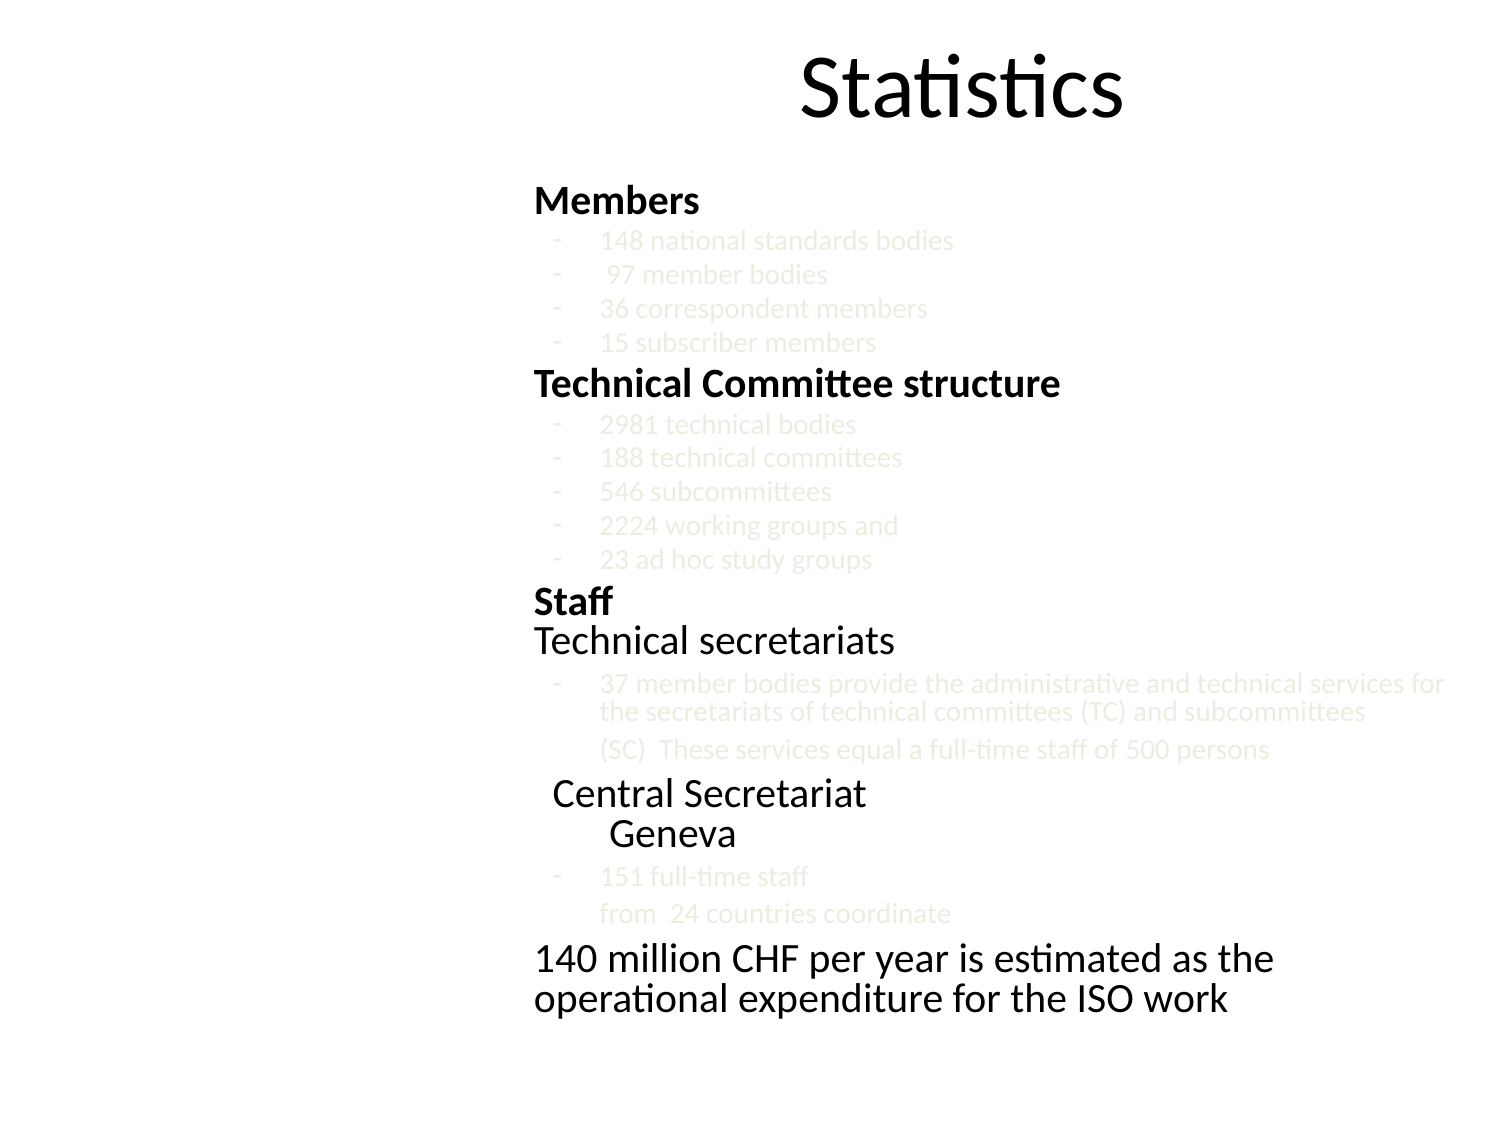

# Statistics
Members
148 national standards bodies
 97 member bodies
36 correspondent members
15 subscriber members
Technical Committee structure
2981 technical bodies
188 technical committees
546 subcommittees
2224 working groups and
23 ad hoc study groups
Staff
Technical secretariats
37 member bodies provide the administrative and technical services for the secretariats of technical committees (TC) and subcommittees (SC)  These services equal a full-time staff of 500 persons
Central Secretariat
 Geneva
151 full-time staff
from  24 countries coordinate
140 million CHF per year is estimated as the operational expenditure for the ISO work